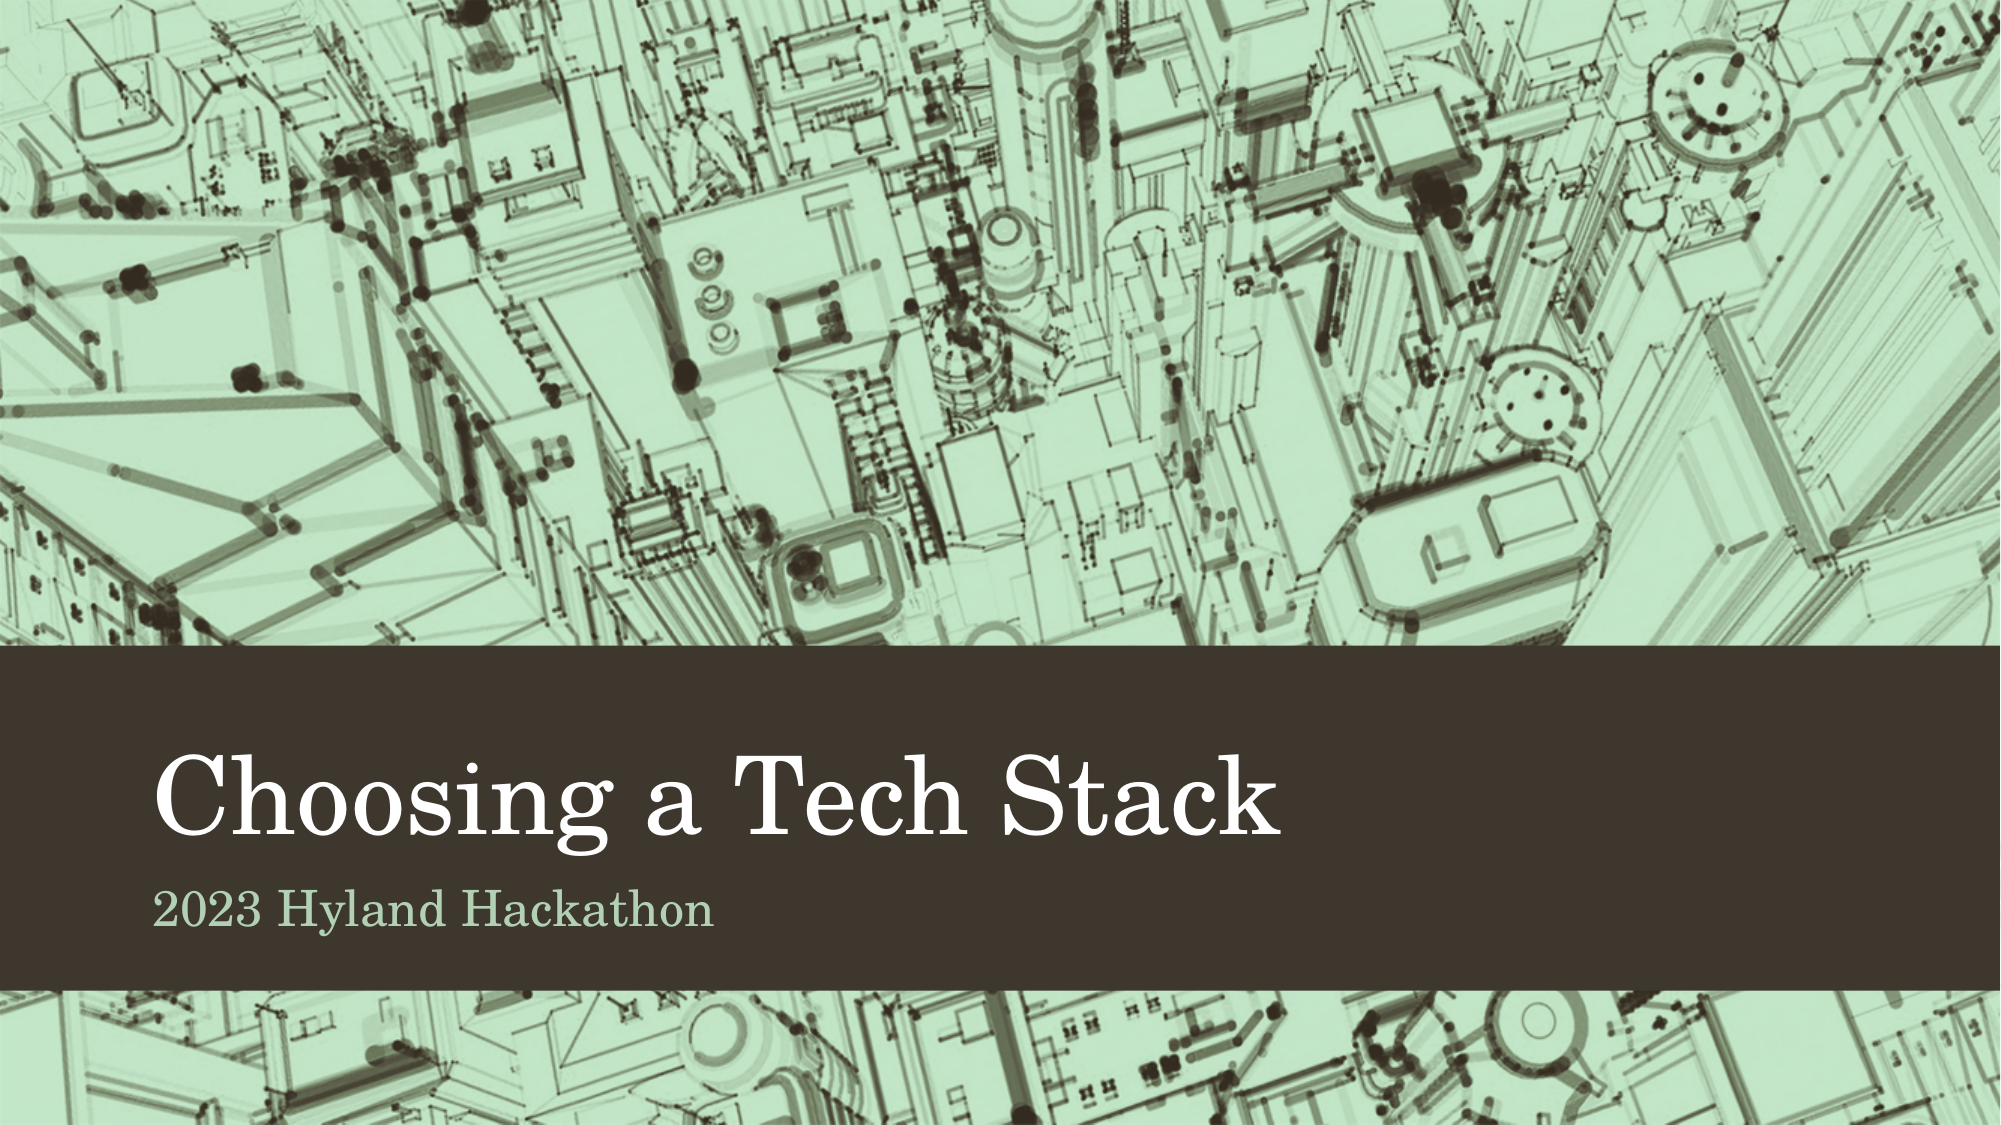

# Choosing a Tech Stack
2023 Hyland Hackathon